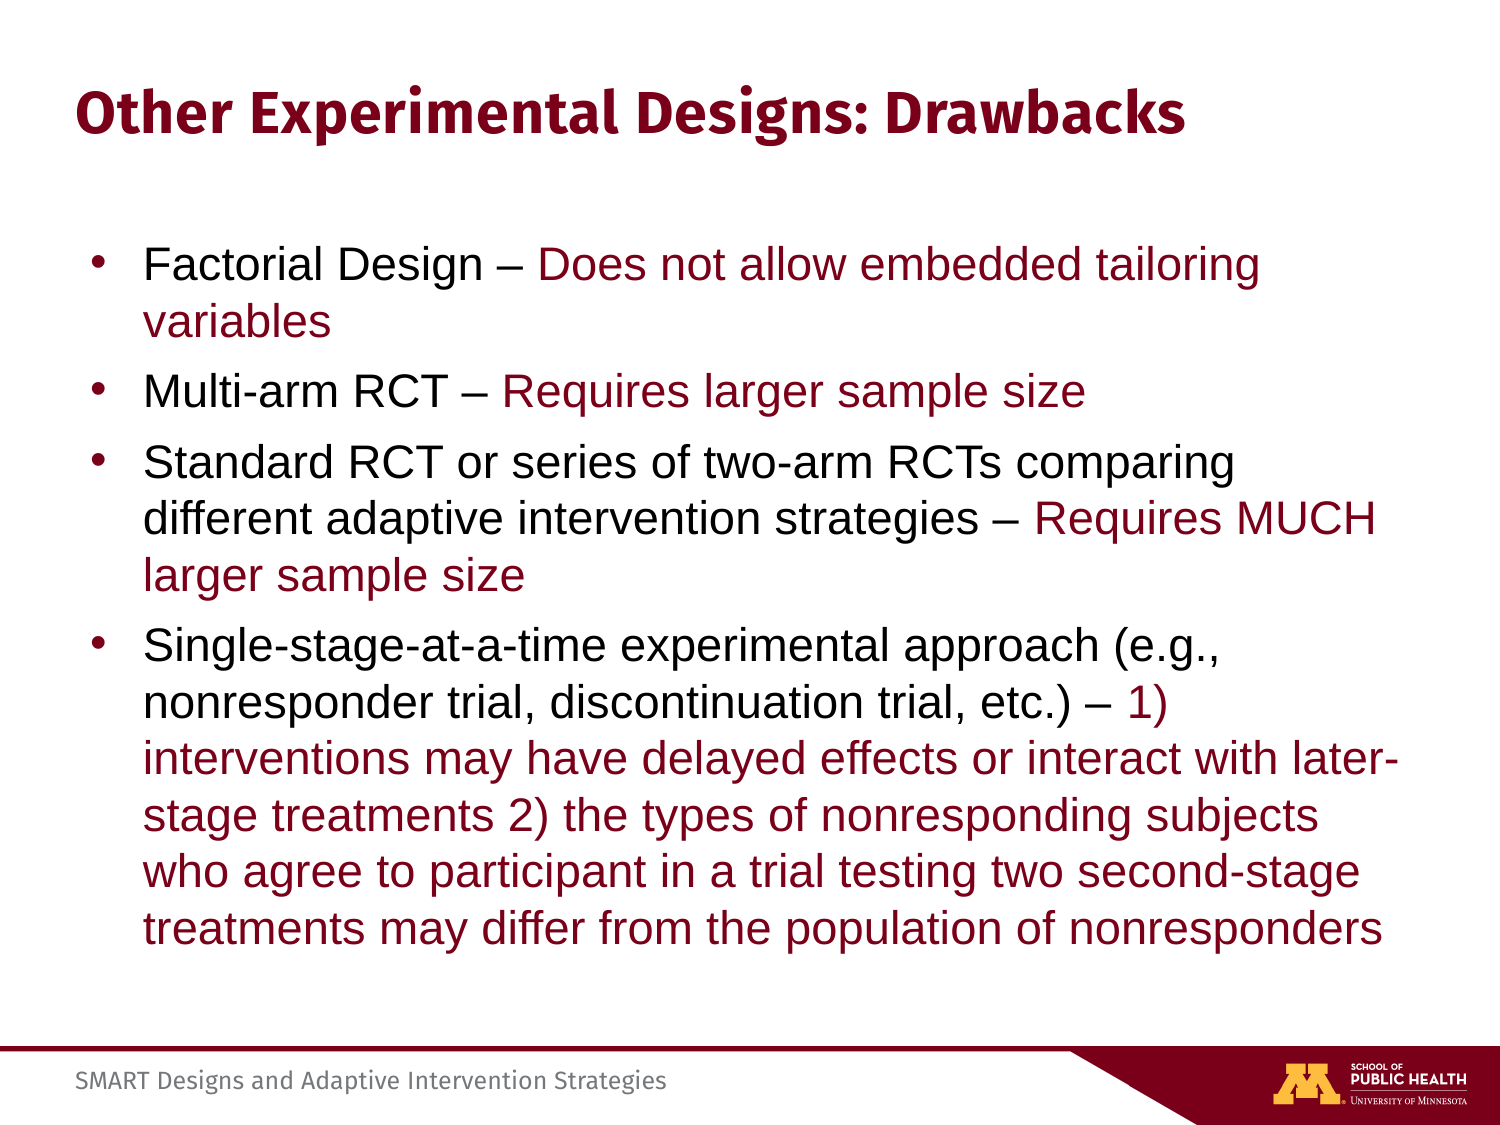

# Other Experimental Designs: Drawbacks
Factorial Design – Does not allow embedded tailoring variables
Multi-arm RCT – Requires larger sample size
Standard RCT or series of two-arm RCTs comparing different adaptive intervention strategies – Requires MUCH larger sample size
Single-stage-at-a-time experimental approach (e.g., nonresponder trial, discontinuation trial, etc.) – 1) interventions may have delayed effects or interact with later-stage treatments 2) the types of nonresponding subjects who agree to participant in a trial testing two second-stage treatments may differ from the population of nonresponders
SMART Designs and Adaptive Intervention Strategies